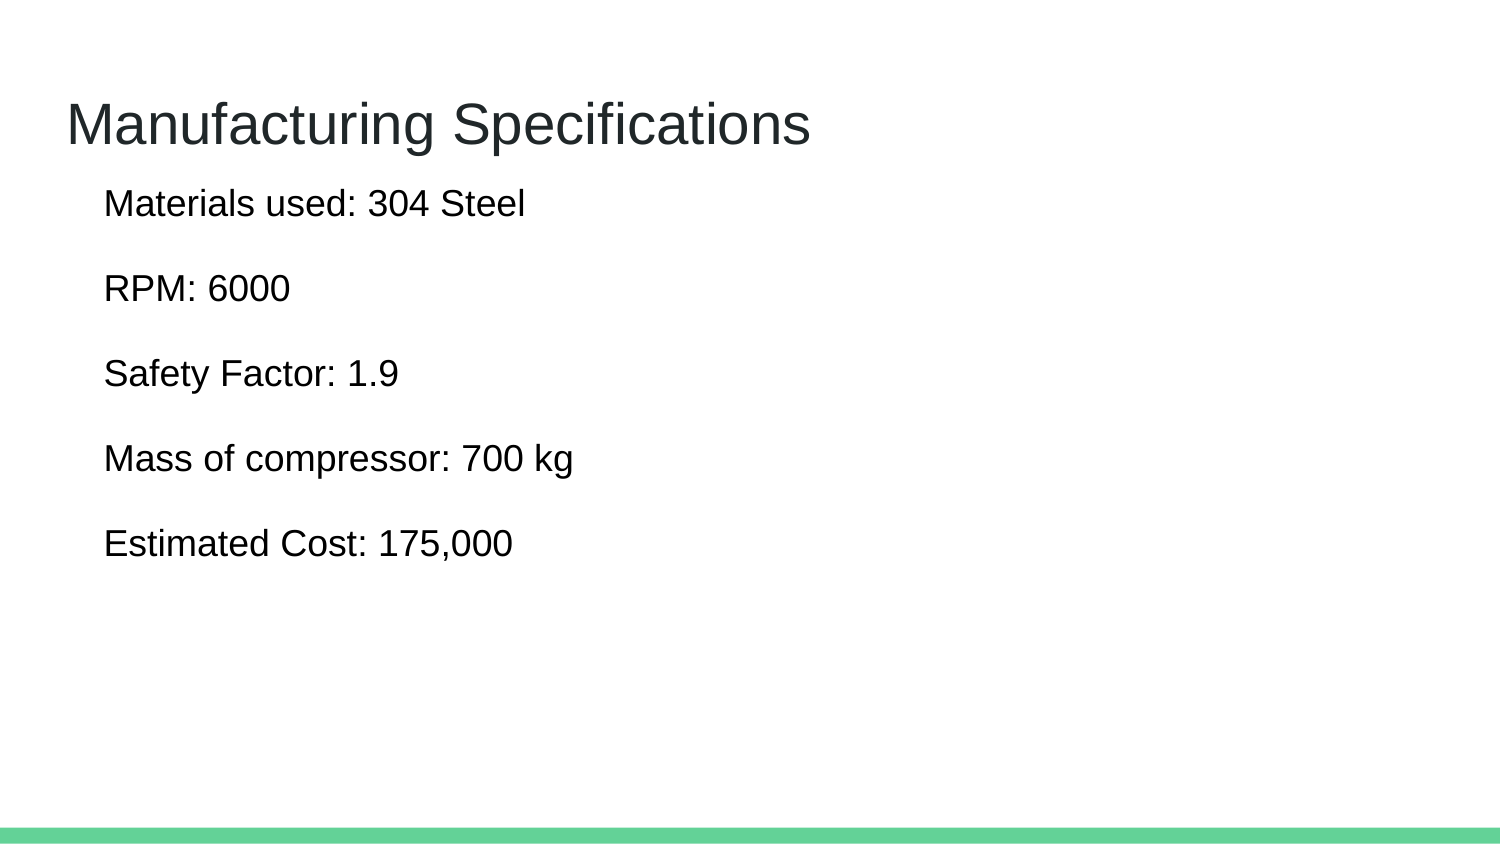

# Manufacturing Specifications
Materials used: 304 Steel
RPM: 6000
Safety Factor: 1.9
Mass of compressor: 700 kg
Estimated Cost: 175,000